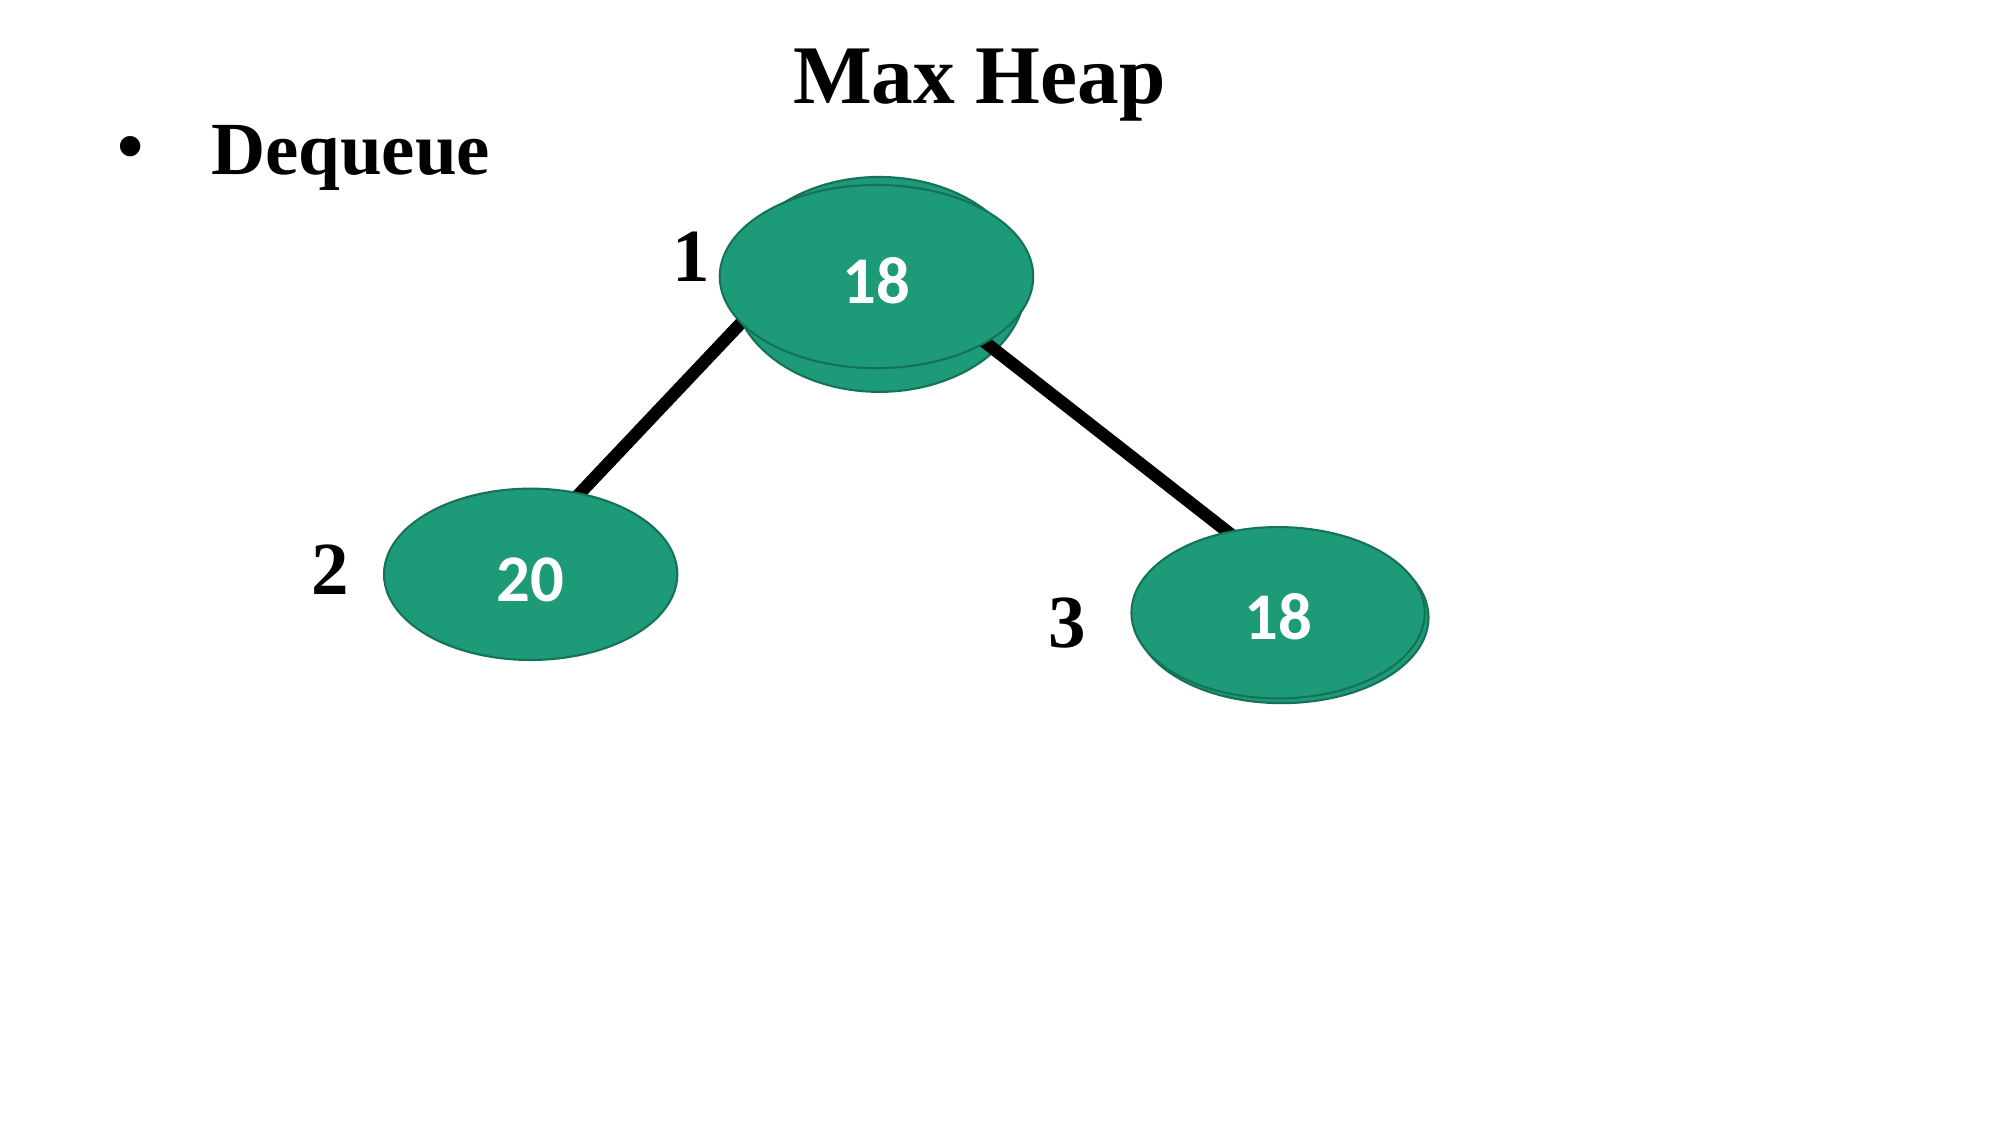

Max Heap
Dequeue
25
18
1
20

2
18
25
3